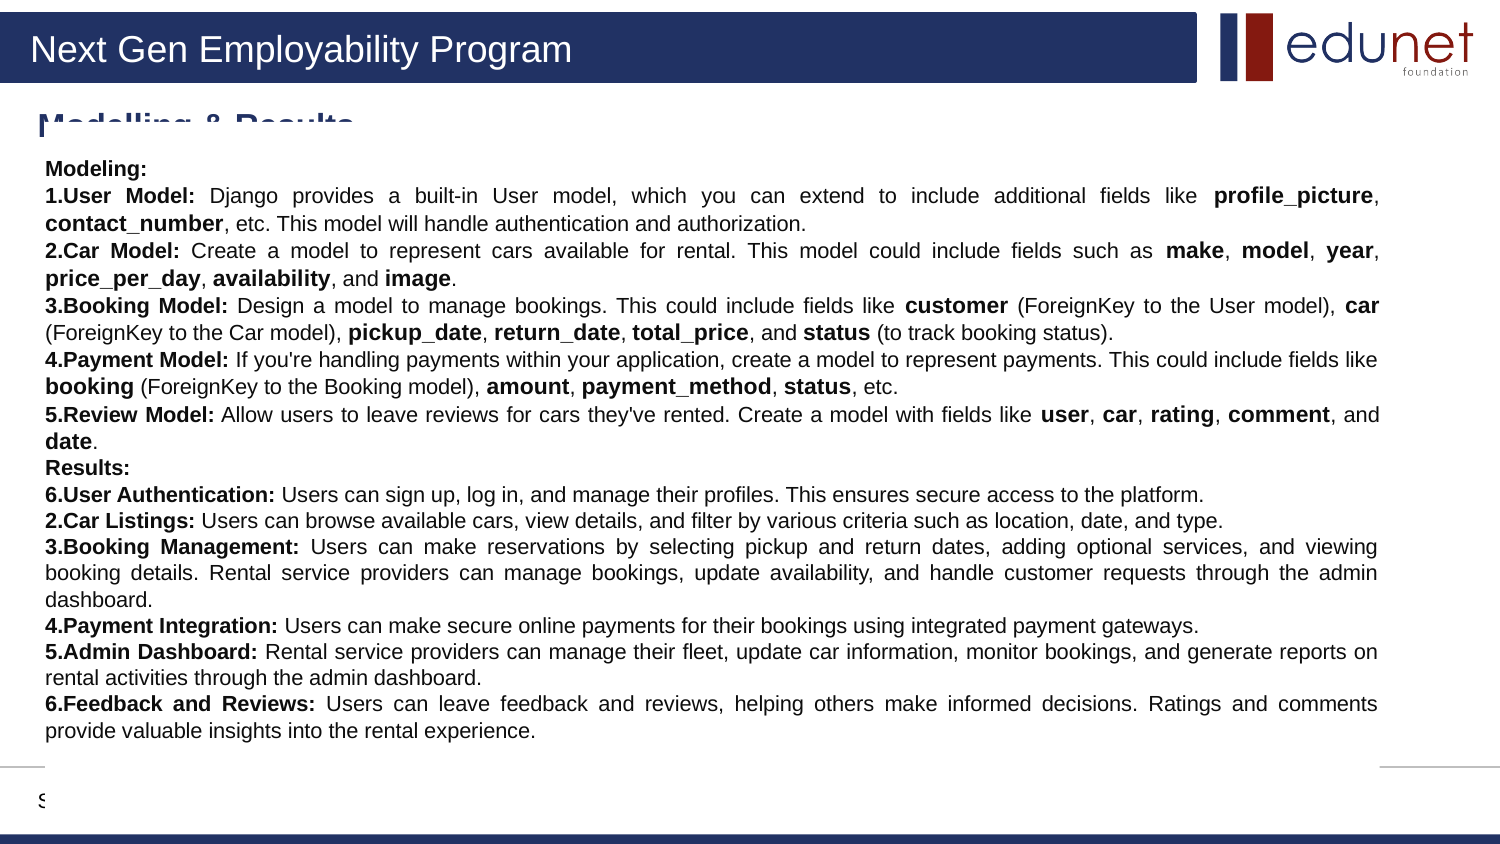

Modelling & Results
Modeling:
User Model: Django provides a built-in User model, which you can extend to include additional fields like profile_picture, contact_number, etc. This model will handle authentication and authorization.
Car Model: Create a model to represent cars available for rental. This model could include fields such as make, model, year, price_per_day, availability, and image.
Booking Model: Design a model to manage bookings. This could include fields like customer (ForeignKey to the User model), car (ForeignKey to the Car model), pickup_date, return_date, total_price, and status (to track booking status).
Payment Model: If you're handling payments within your application, create a model to represent payments. This could include fields like booking (ForeignKey to the Booking model), amount, payment_method, status, etc.
Review Model: Allow users to leave reviews for cars they've rented. Create a model with fields like user, car, rating, comment, and date.
Results:
User Authentication: Users can sign up, log in, and manage their profiles. This ensures secure access to the platform.
Car Listings: Users can browse available cars, view details, and filter by various criteria such as location, date, and type.
Booking Management: Users can make reservations by selecting pickup and return dates, adding optional services, and viewing booking details. Rental service providers can manage bookings, update availability, and handle customer requests through the admin dashboard.
Payment Integration: Users can make secure online payments for their bookings using integrated payment gateways.
Admin Dashboard: Rental service providers can manage their fleet, update car information, monitor bookings, and generate reports on rental activities through the admin dashboard.
Feedback and Reviews: Users can leave feedback and reviews, helping others make informed decisions. Ratings and comments provide valuable insights into the rental experience.

Source :